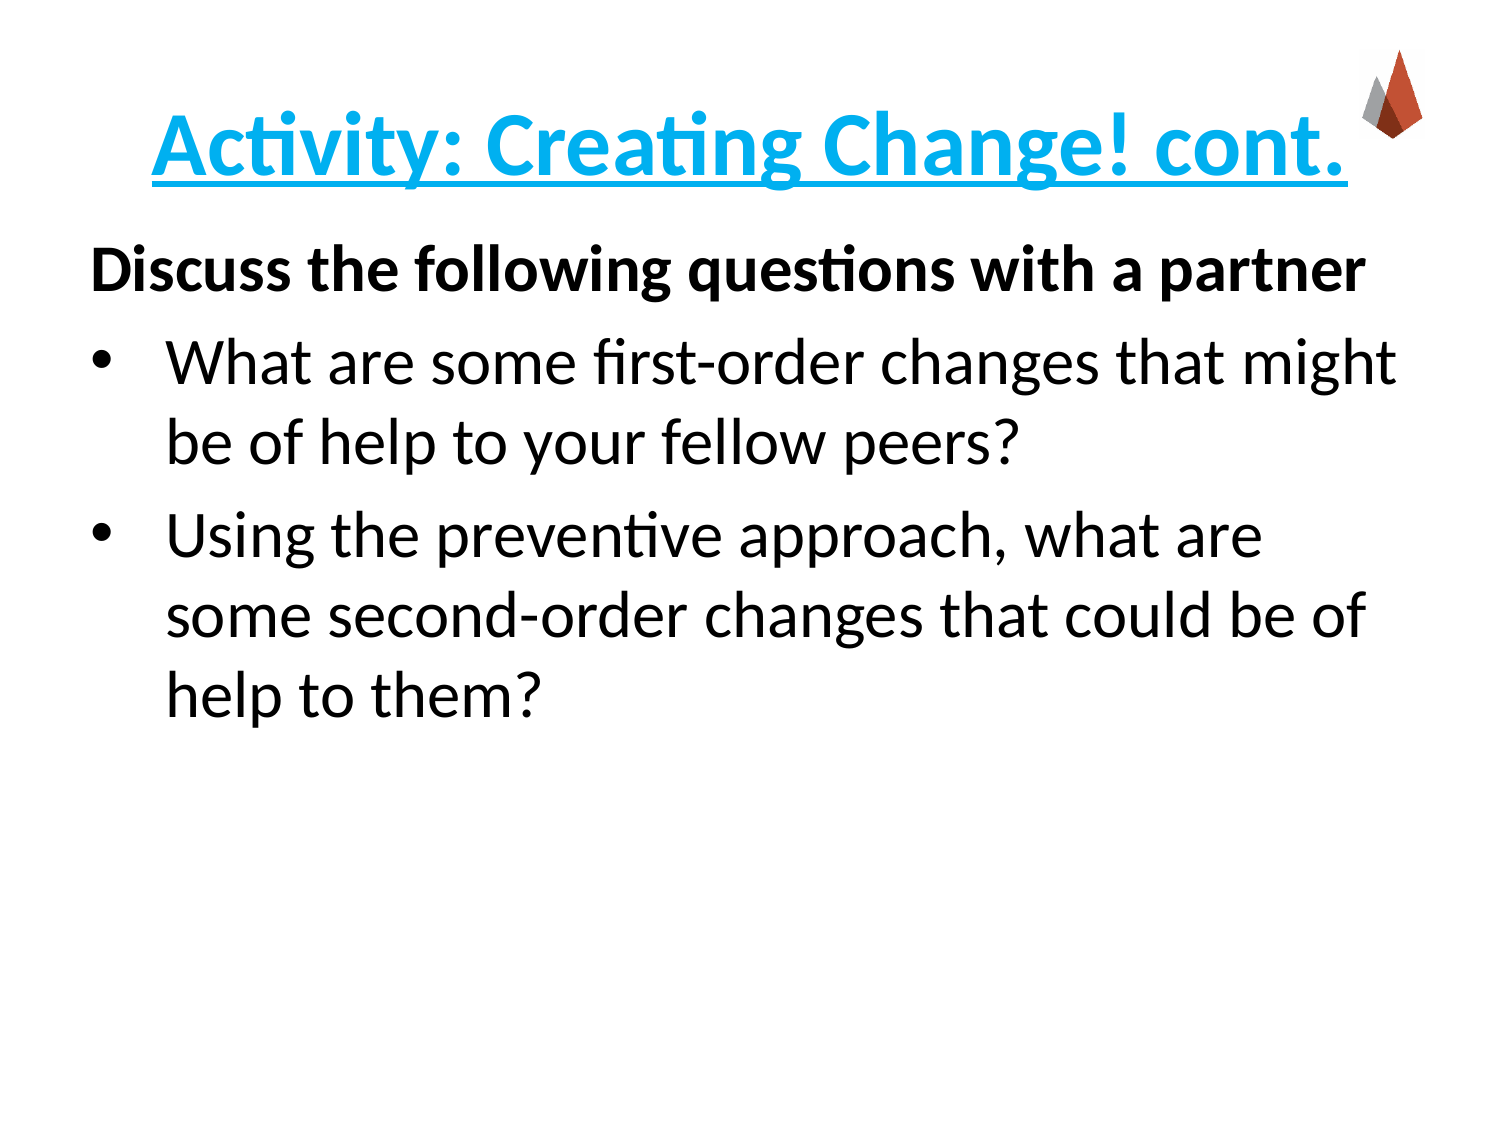

# Activity: Creating Change! cont.
Discuss the following questions with a partner
What are some first-order changes that might be of help to your fellow peers?
Using the preventive approach, what are some second-order changes that could be of help to them?